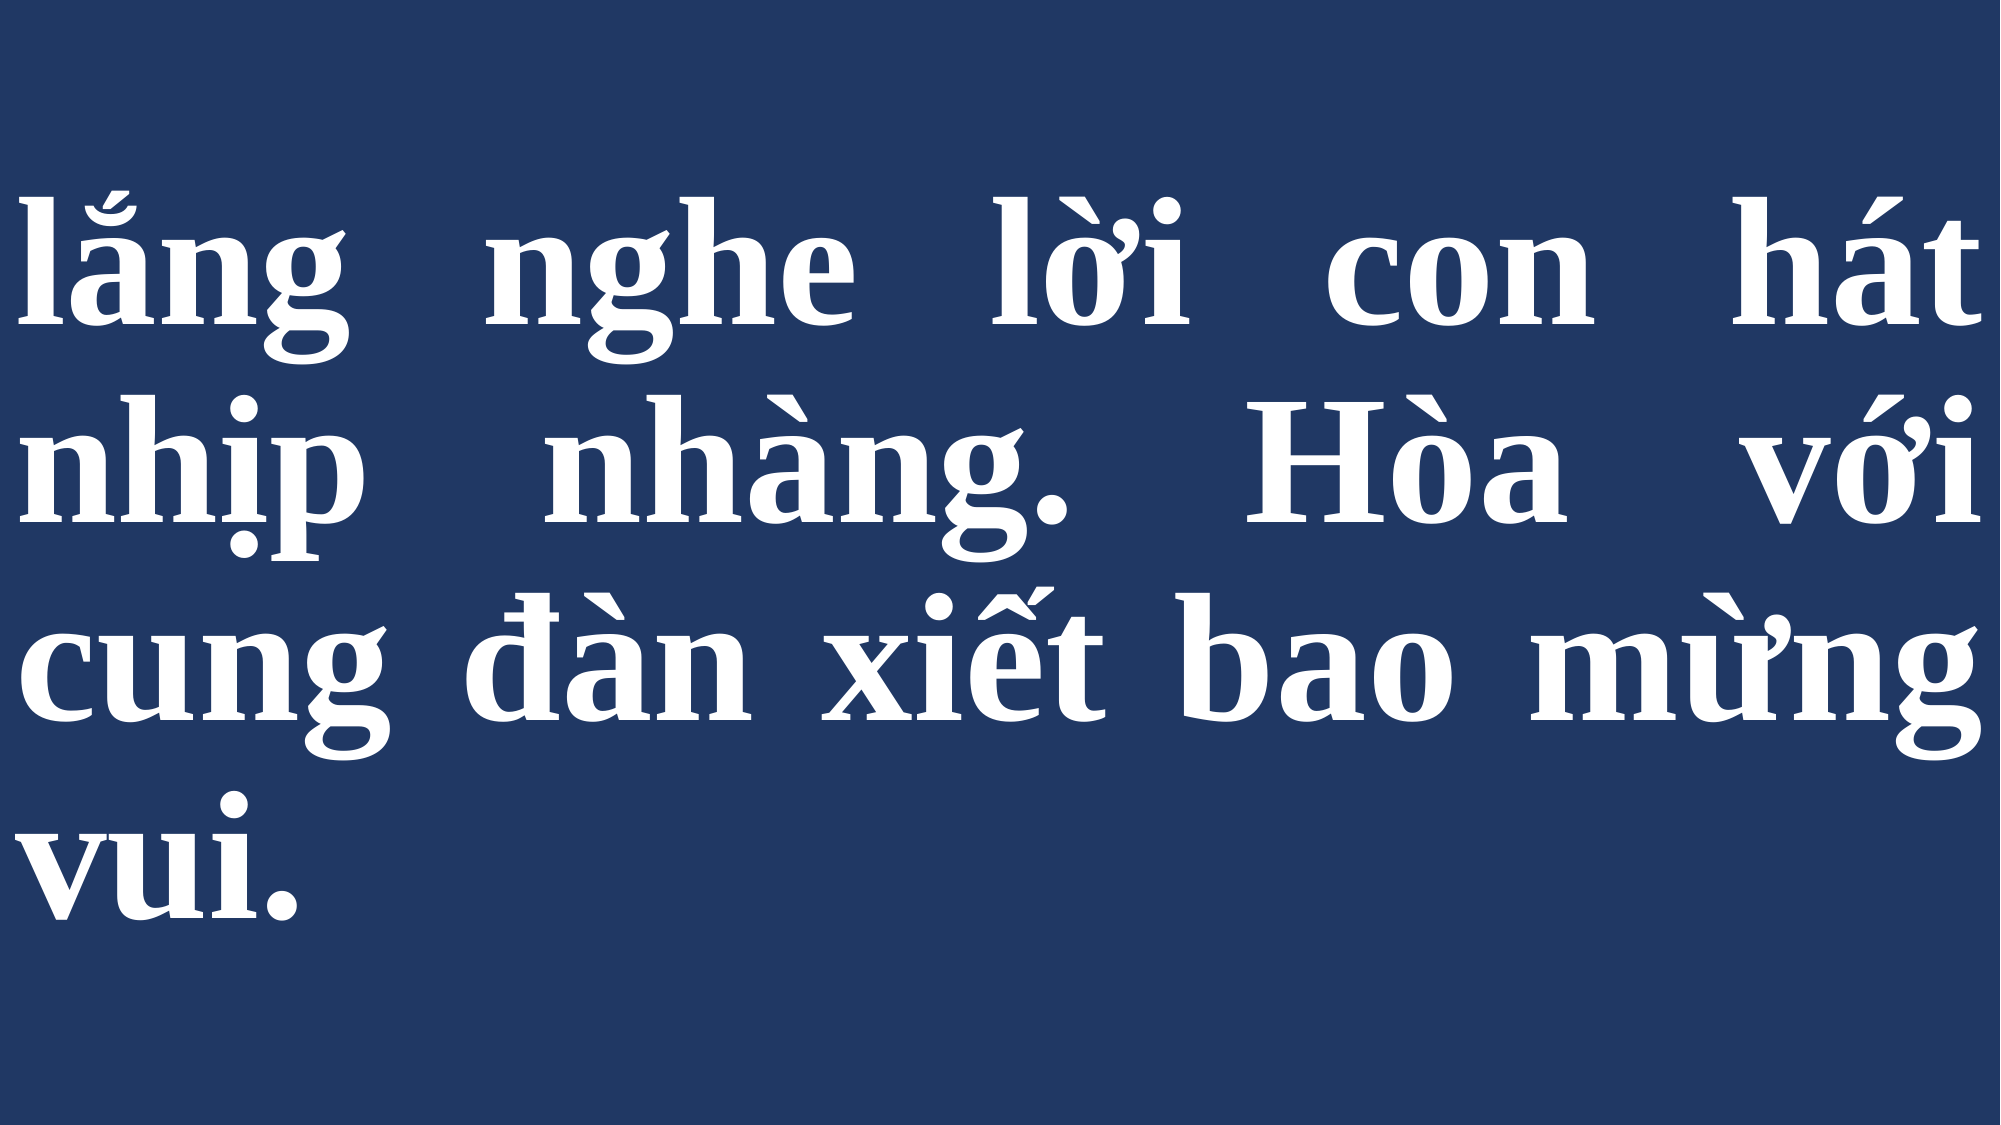

# lắng nghe lời con hát nhịp nhàng. Hòa với cung đàn xiết bao mừng vui.